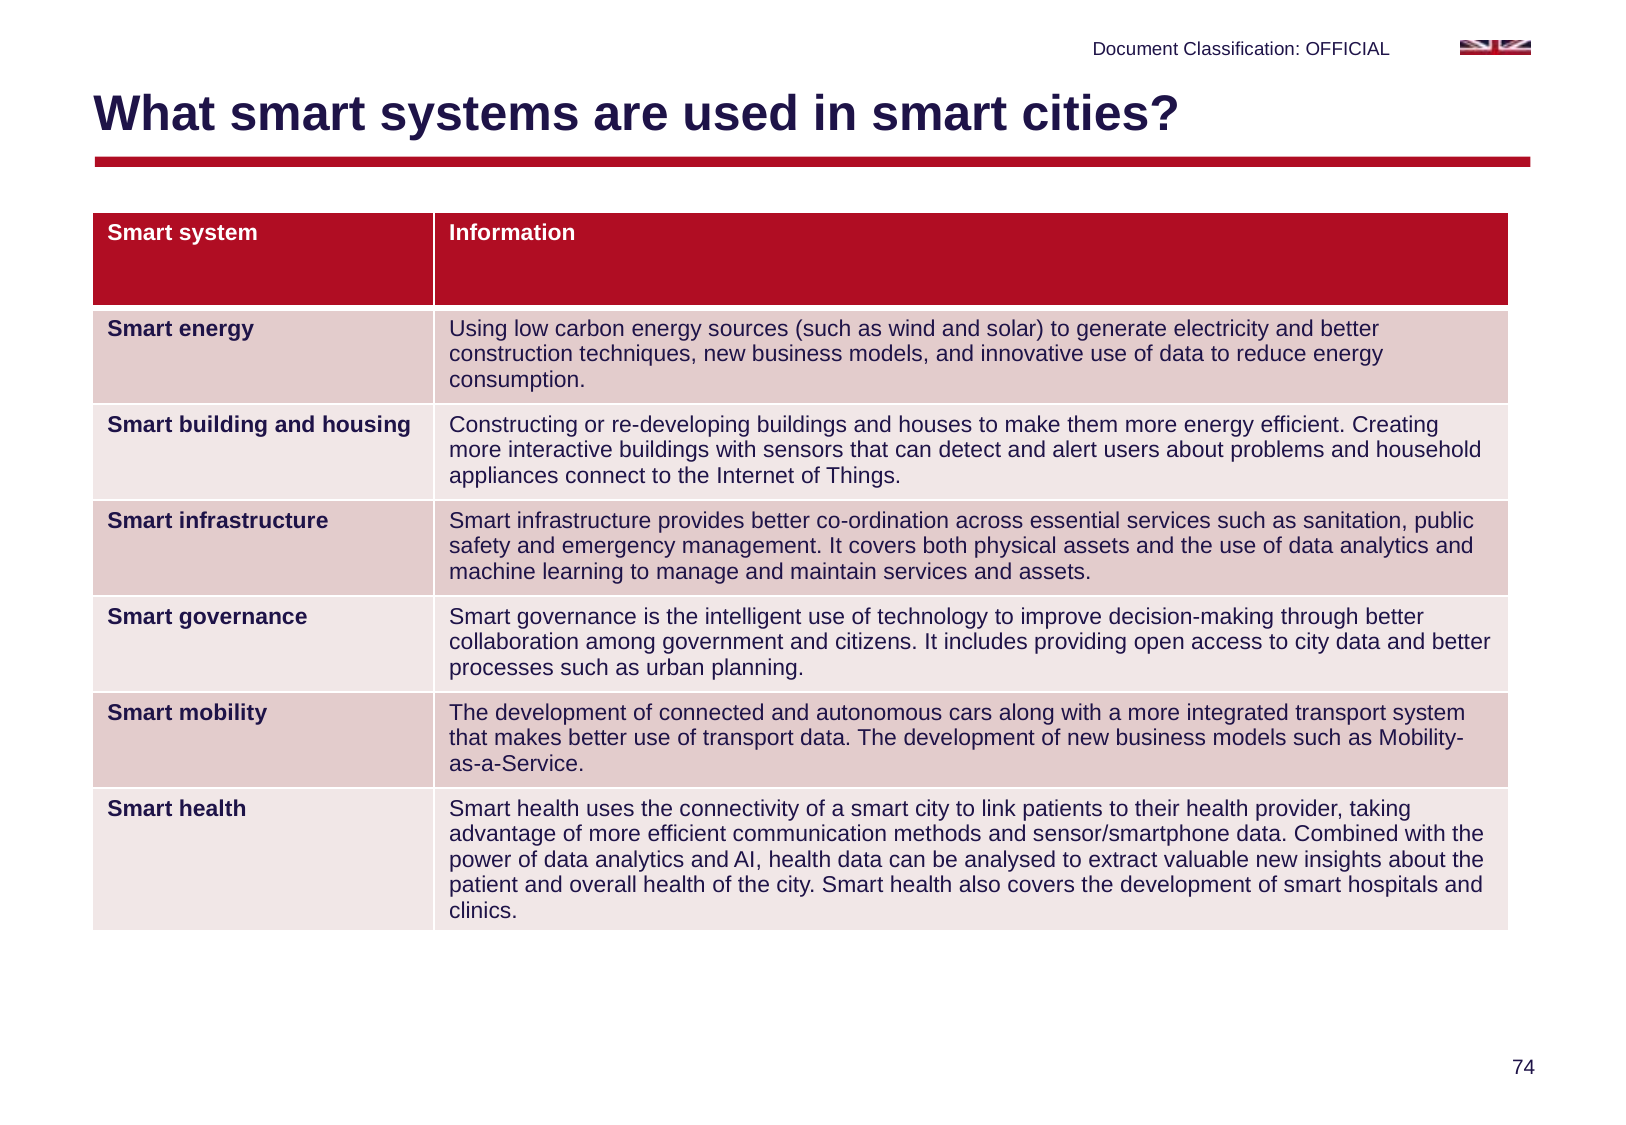

# What smart systems are used in smart cities?
| Smart system | Information |
| --- | --- |
| Smart energy | Using low carbon energy sources (such as wind and solar) to generate electricity and better construction techniques, new business models, and innovative use of data to reduce energy consumption. |
| Smart building and housing | Constructing or re-developing buildings and houses to make them more energy efficient. Creating more interactive buildings with sensors that can detect and alert users about problems and household appliances connect to the Internet of Things. |
| Smart infrastructure | Smart infrastructure provides better co-ordination across essential services such as sanitation, public safety and emergency management. It covers both physical assets and the use of data analytics and machine learning to manage and maintain services and assets. |
| Smart governance | Smart governance is the intelligent use of technology to improve decision-making through better collaboration among government and citizens. It includes providing open access to city data and better processes such as urban planning. |
| Smart mobility | The development of connected and autonomous cars along with a more integrated transport system that makes better use of transport data. The development of new business models such as Mobility-as-a-Service. |
| Smart health | Smart health uses the connectivity of a smart city to link patients to their health provider, taking advantage of more efficient communication methods and sensor/smartphone data. Combined with the power of data analytics and AI, health data can be analysed to extract valuable new insights about the patient and overall health of the city. Smart health also covers the development of smart hospitals and clinics. |